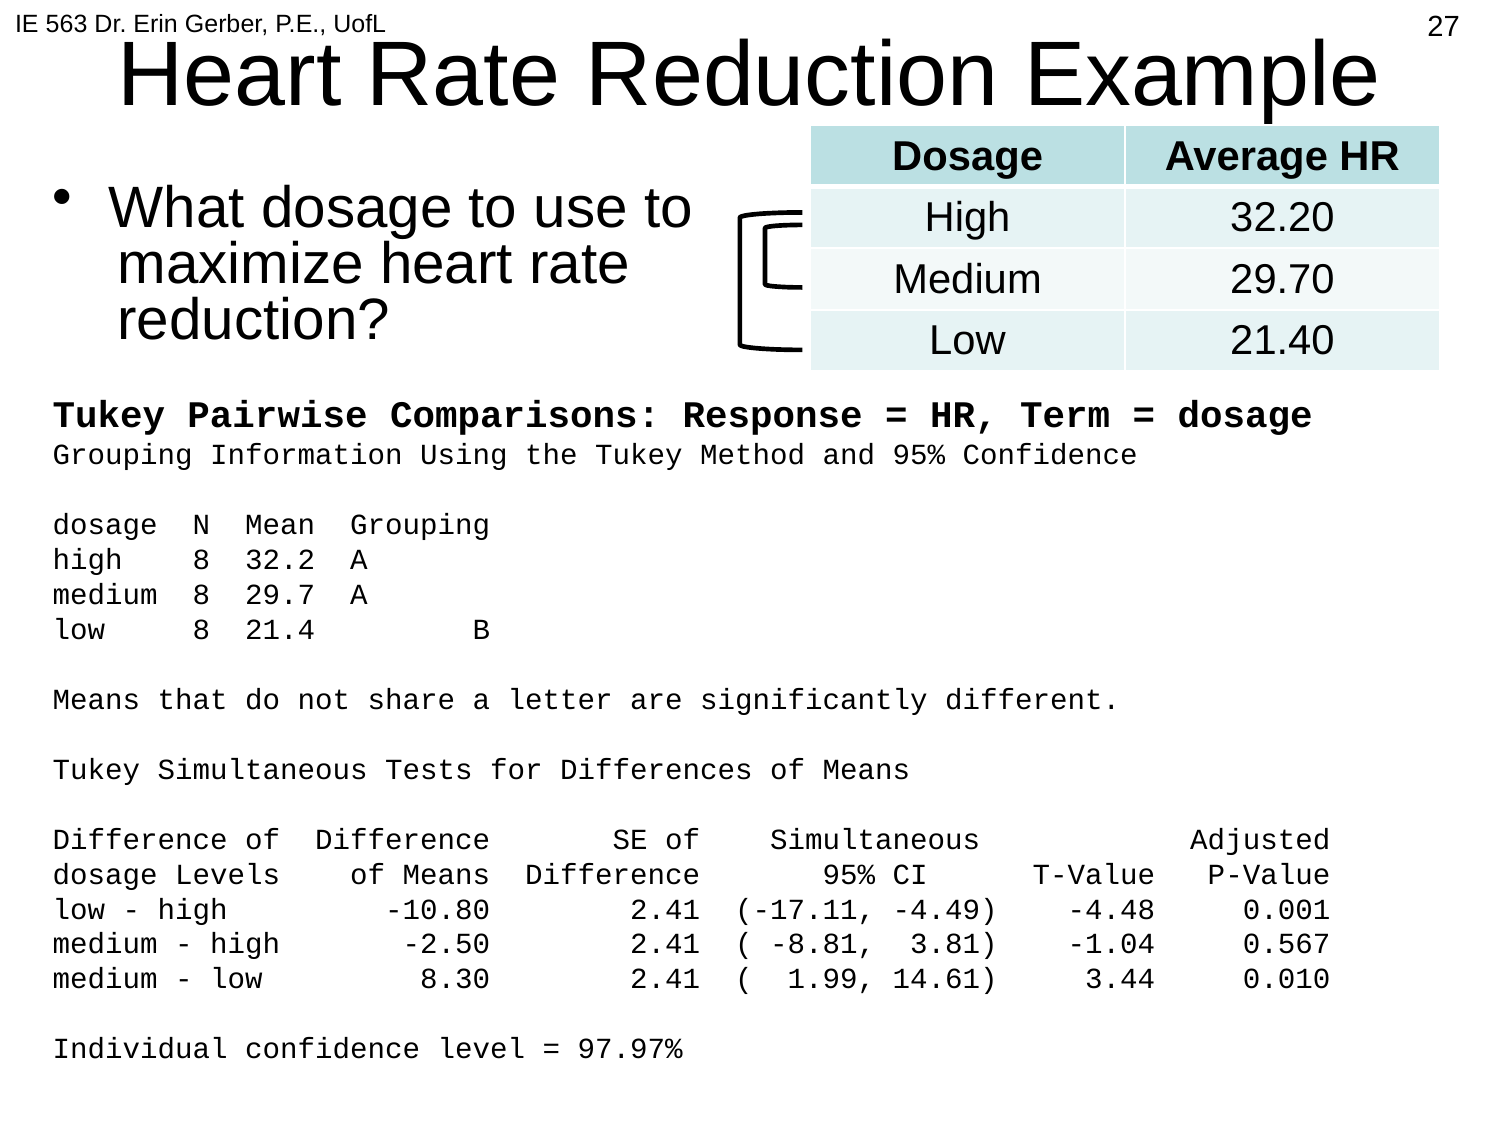

IE 563 Dr. Erin Gerber, P.E., UofL
27
# Heart Rate Reduction Example
| Dosage | Average HR |
| --- | --- |
| High | 32.20 |
| Medium | 29.70 |
| Low | 21.40 |
What dosage to use to
    maximize heart rate
    reduction?

Tukey Pairwise Comparisons: Response = HR, Term = dosage
Grouping Information Using the Tukey Method and 95% Confidence

dosage  N  Mean  Grouping
high    8  32.2  A
medium  8  29.7  A
low     8  21.4         B

Means that do not share a letter are significantly different.

Tukey Simultaneous Tests for Differences of Means

Difference of  Difference       SE of    Simultaneous            Adjusted
dosage Levels    of Means  Difference       95% CI      T-Value   P-Value
low - high         -10.80        2.41  (-17.11, -4.49)    -4.48     0.001
medium - high       -2.50        2.41  ( -8.81,  3.81)    -1.04     0.567
medium - low         8.30        2.41  (  1.99, 14.61)     3.44     0.010

Individual confidence level = 97.97%